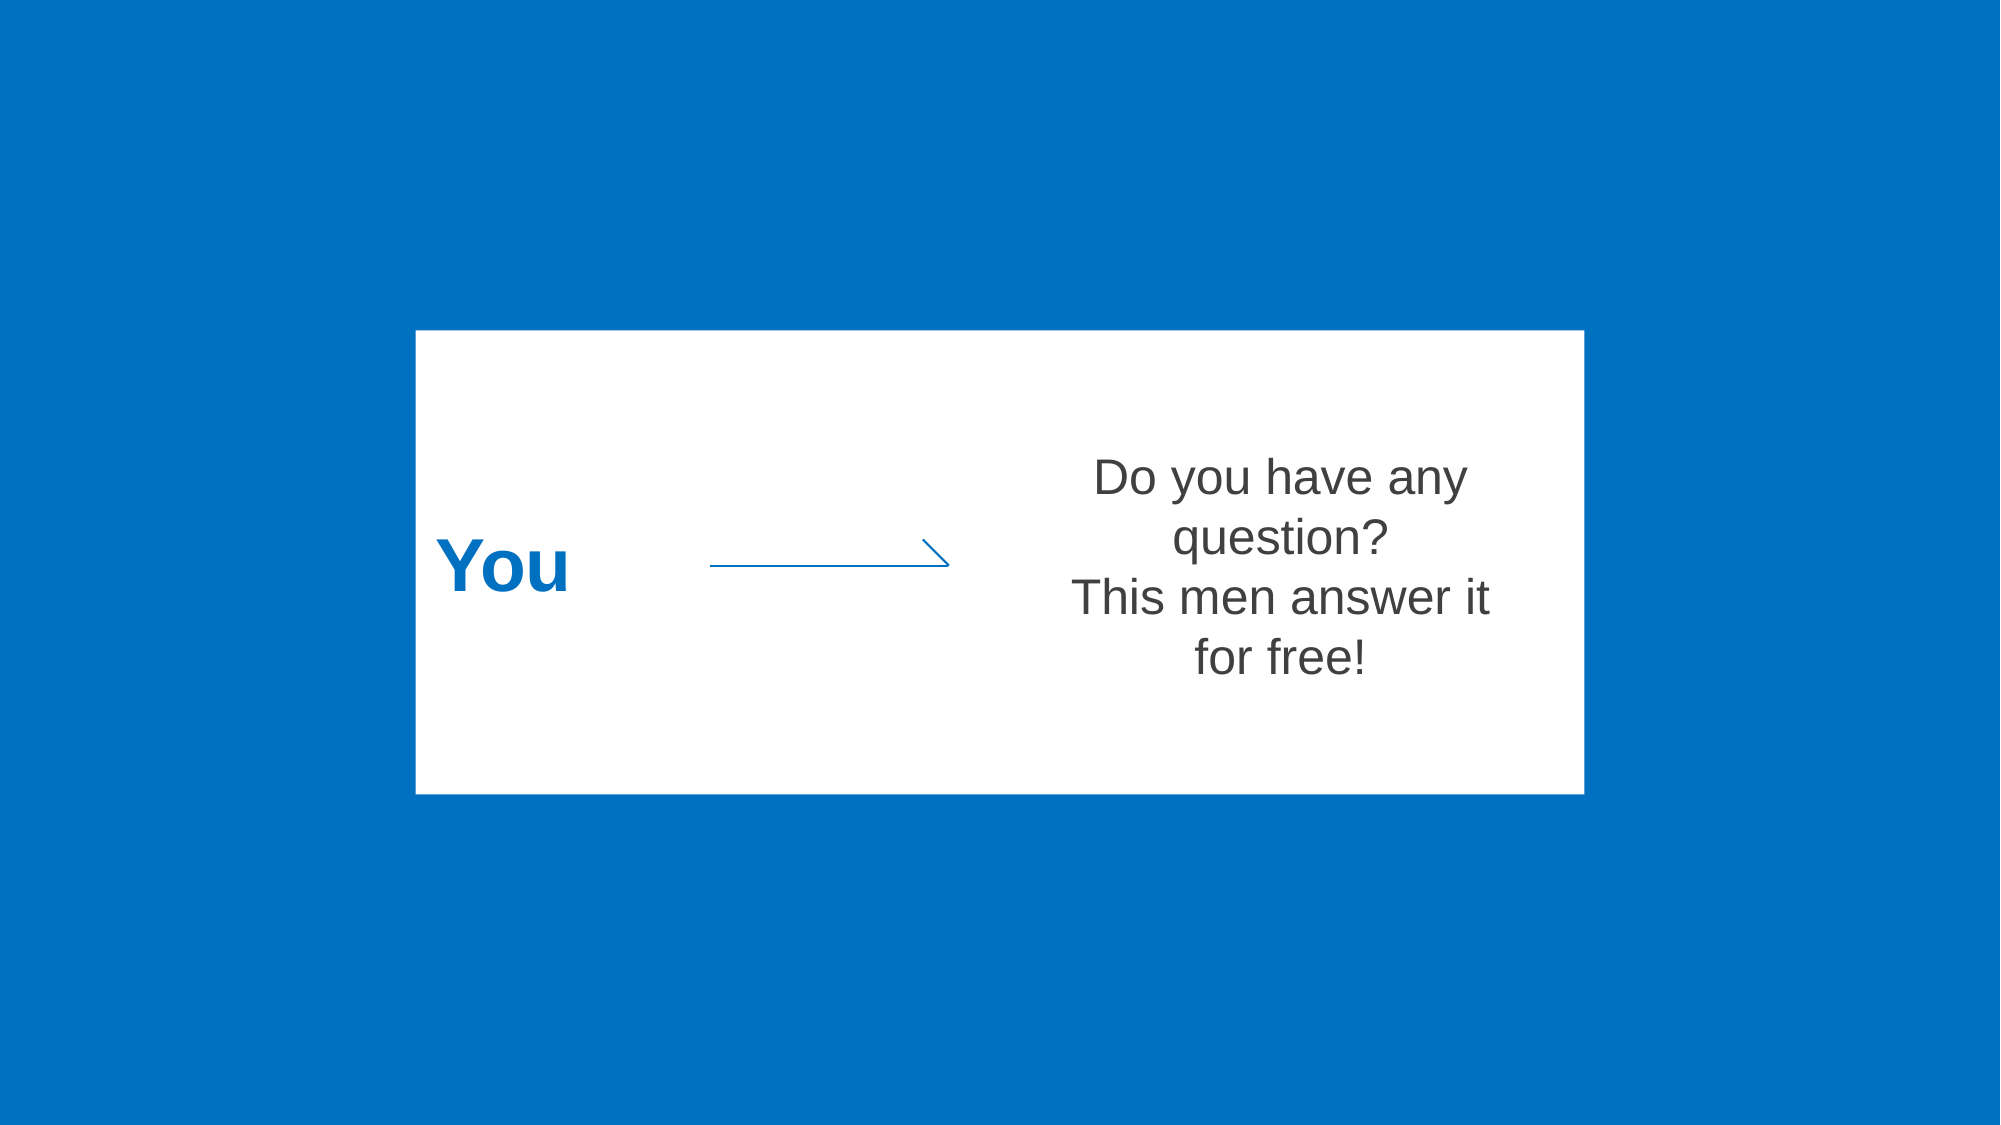

Do you have any question?
This men answer it for free!
Thank
You